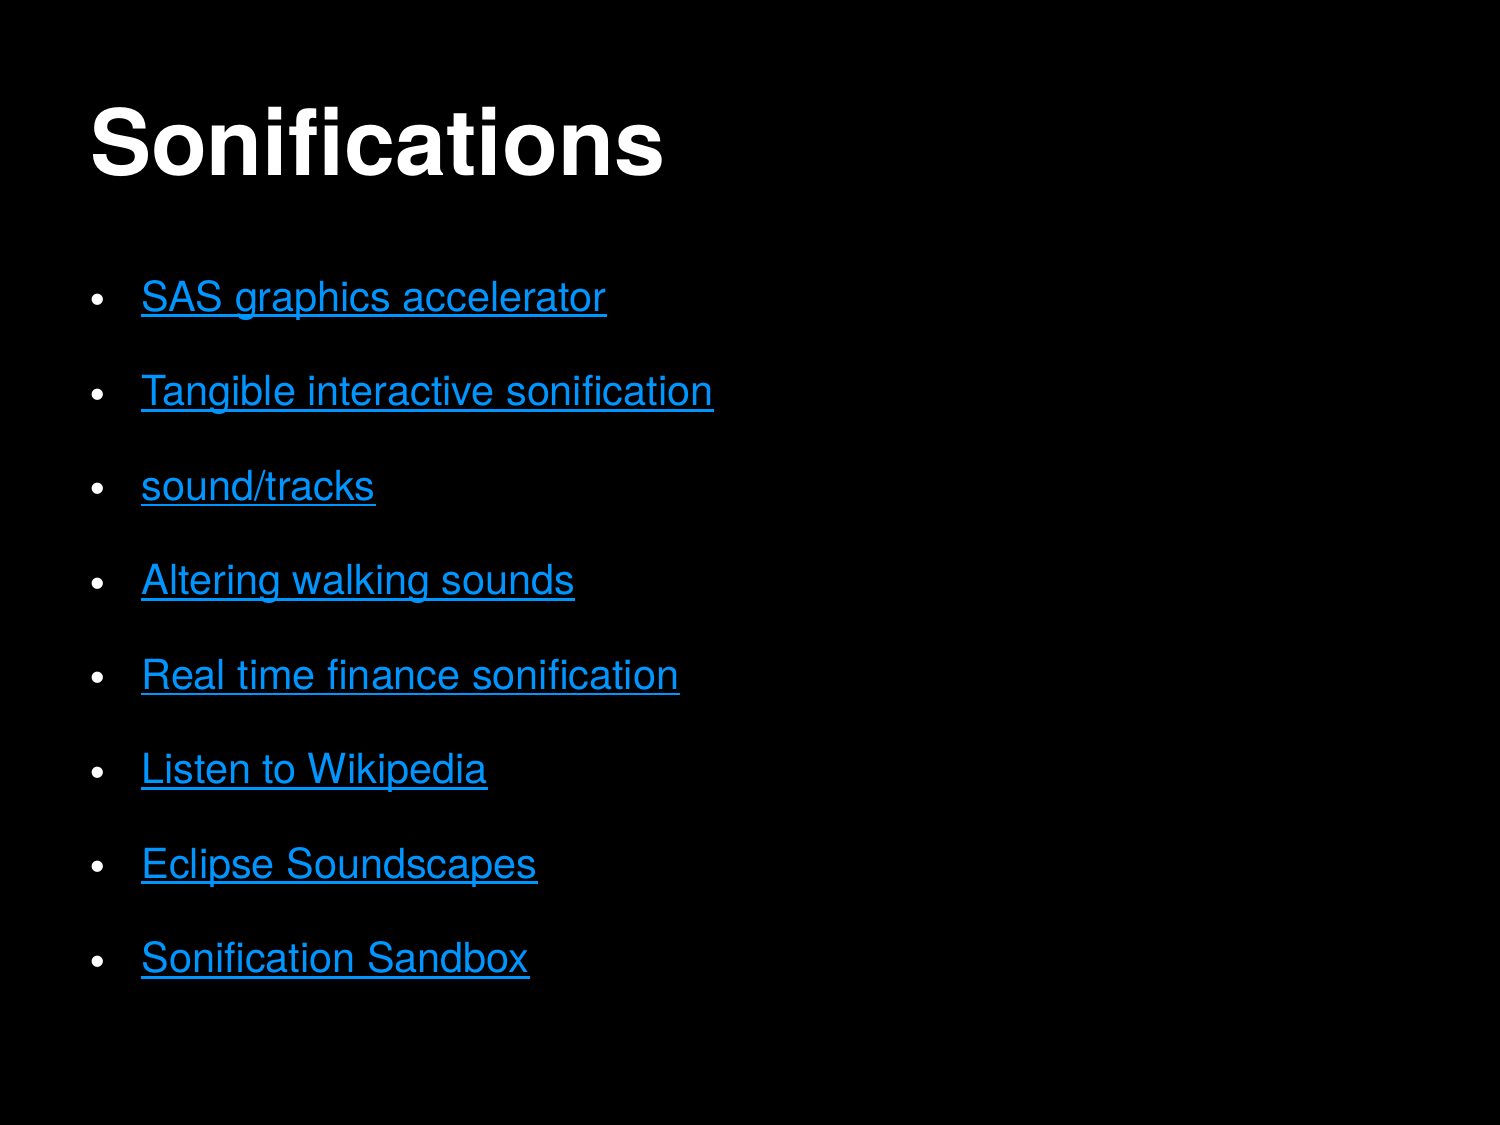

# Sonifications
SAS graphics accelerator
Tangible interactive sonification
sound/tracks
Altering walking sounds
Real time finance sonification
Listen to Wikipedia
Eclipse Soundscapes
Sonification Sandbox